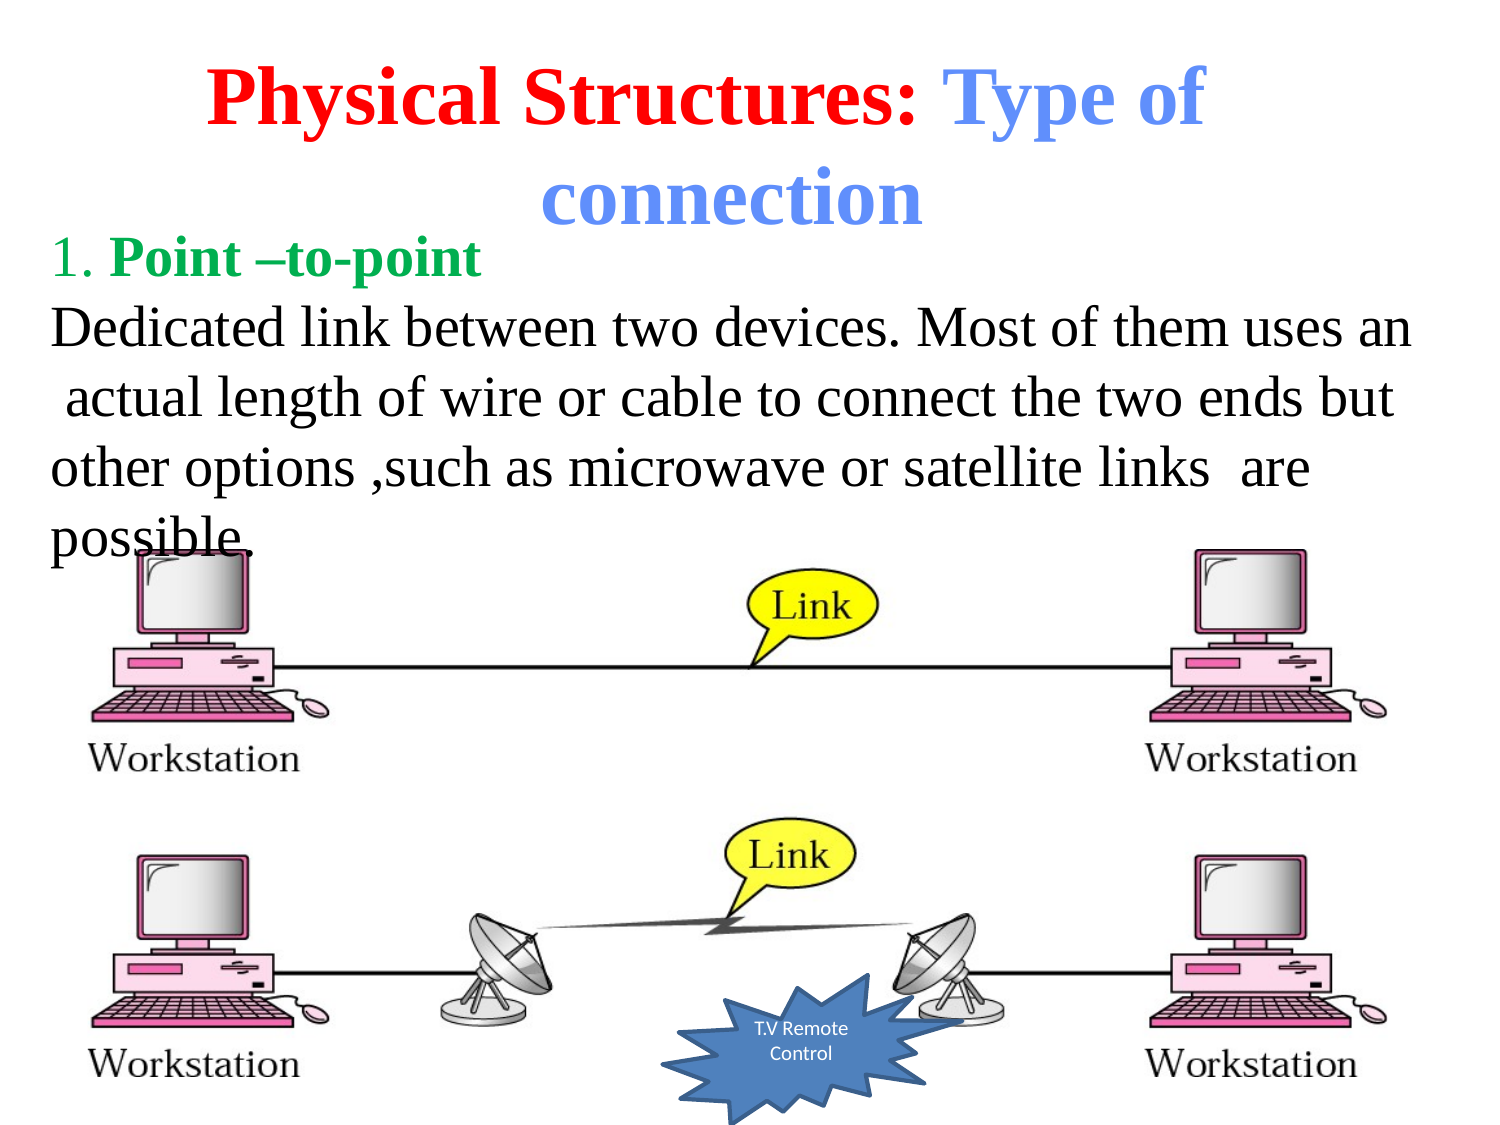

# Physical Structures: Type of  connection
1. Point –to-point
Dedicated link between two devices. Most of them uses an  actual length of wire or cable to connect the two ends but  other options ,such as microwave or satellite links  are possible.

T.V Remote Control